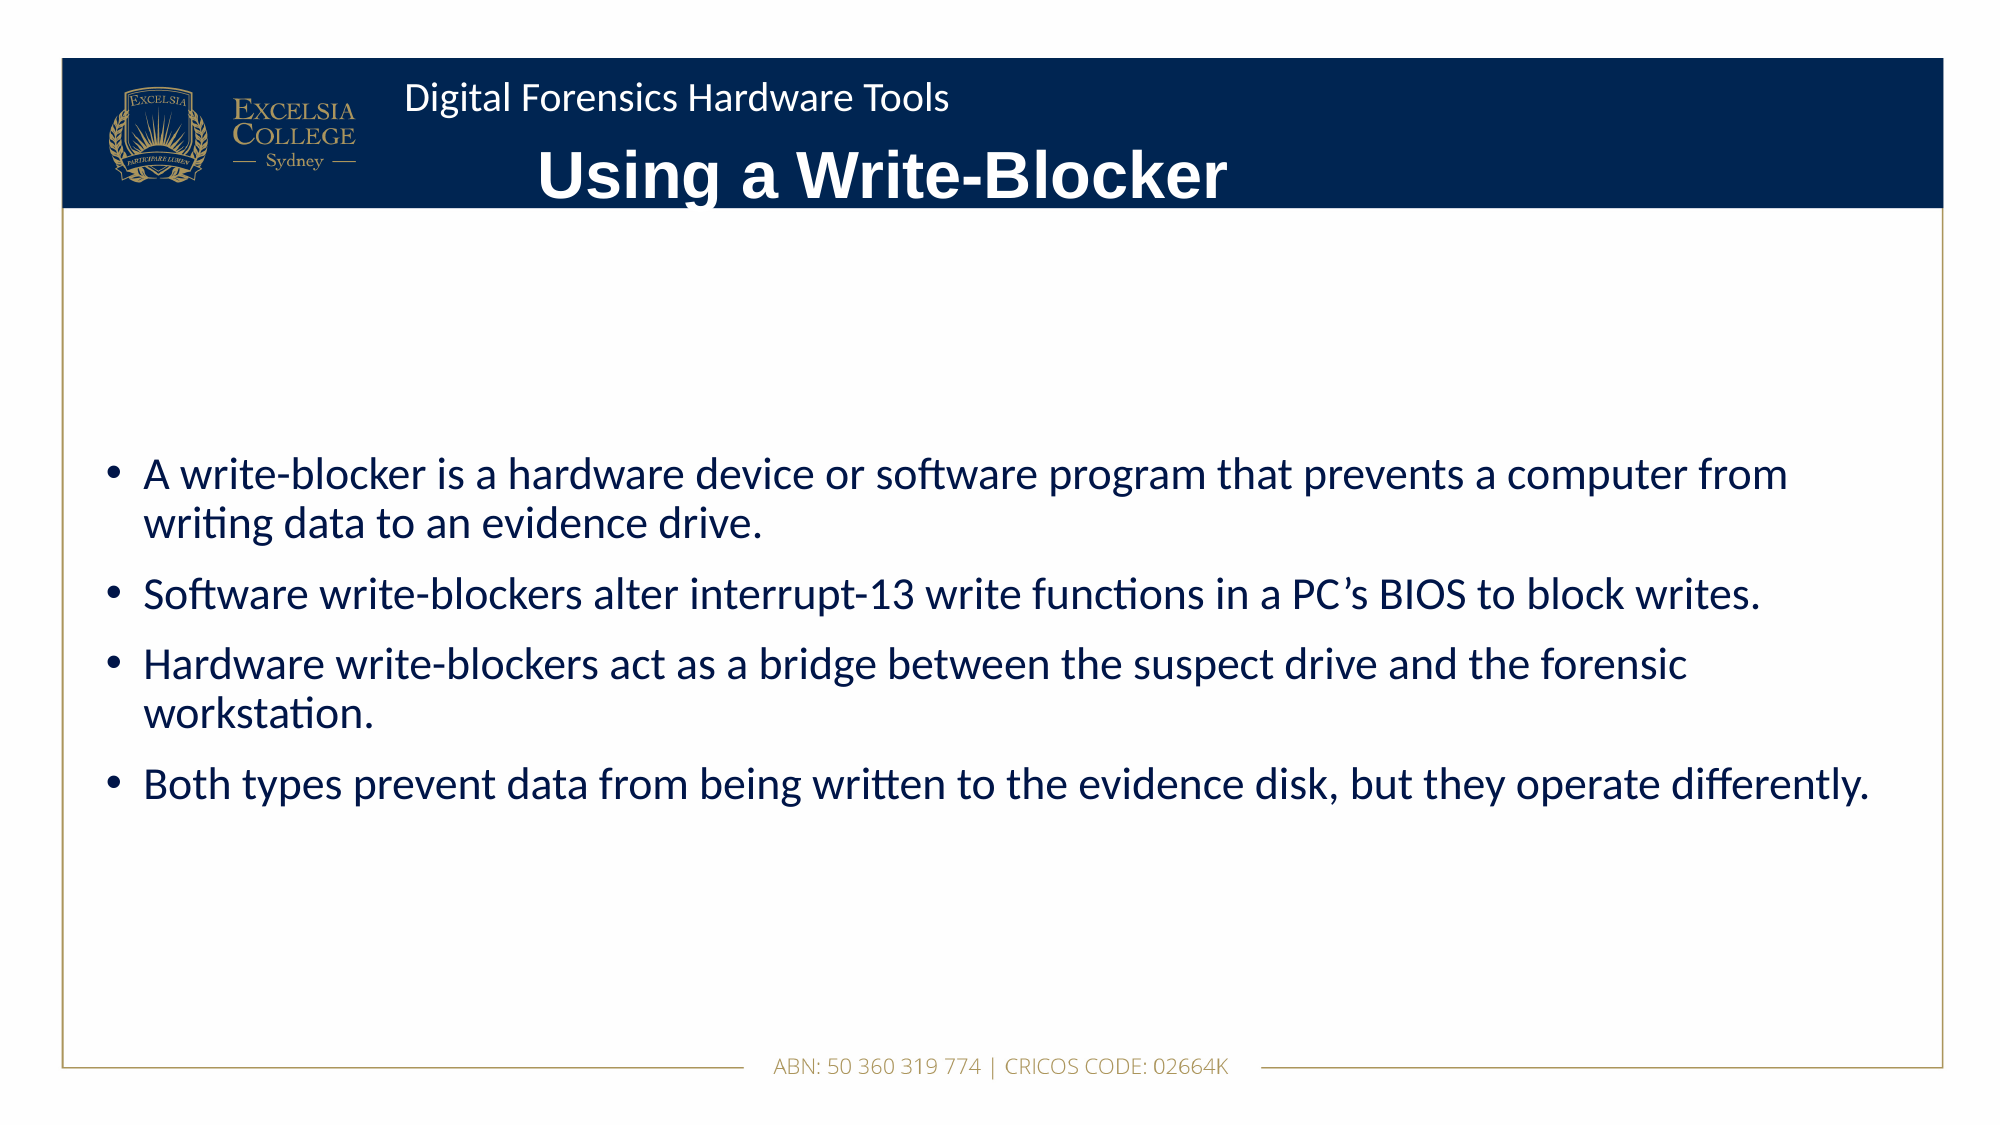

# Digital Forensics Hardware Tools
Using a Write-Blocker
A write-blocker is a hardware device or software program that prevents a computer from writing data to an evidence drive.
Software write-blockers alter interrupt-13 write functions in a PC’s BIOS to block writes.
Hardware write-blockers act as a bridge between the suspect drive and the forensic workstation.
Both types prevent data from being written to the evidence disk, but they operate differently.